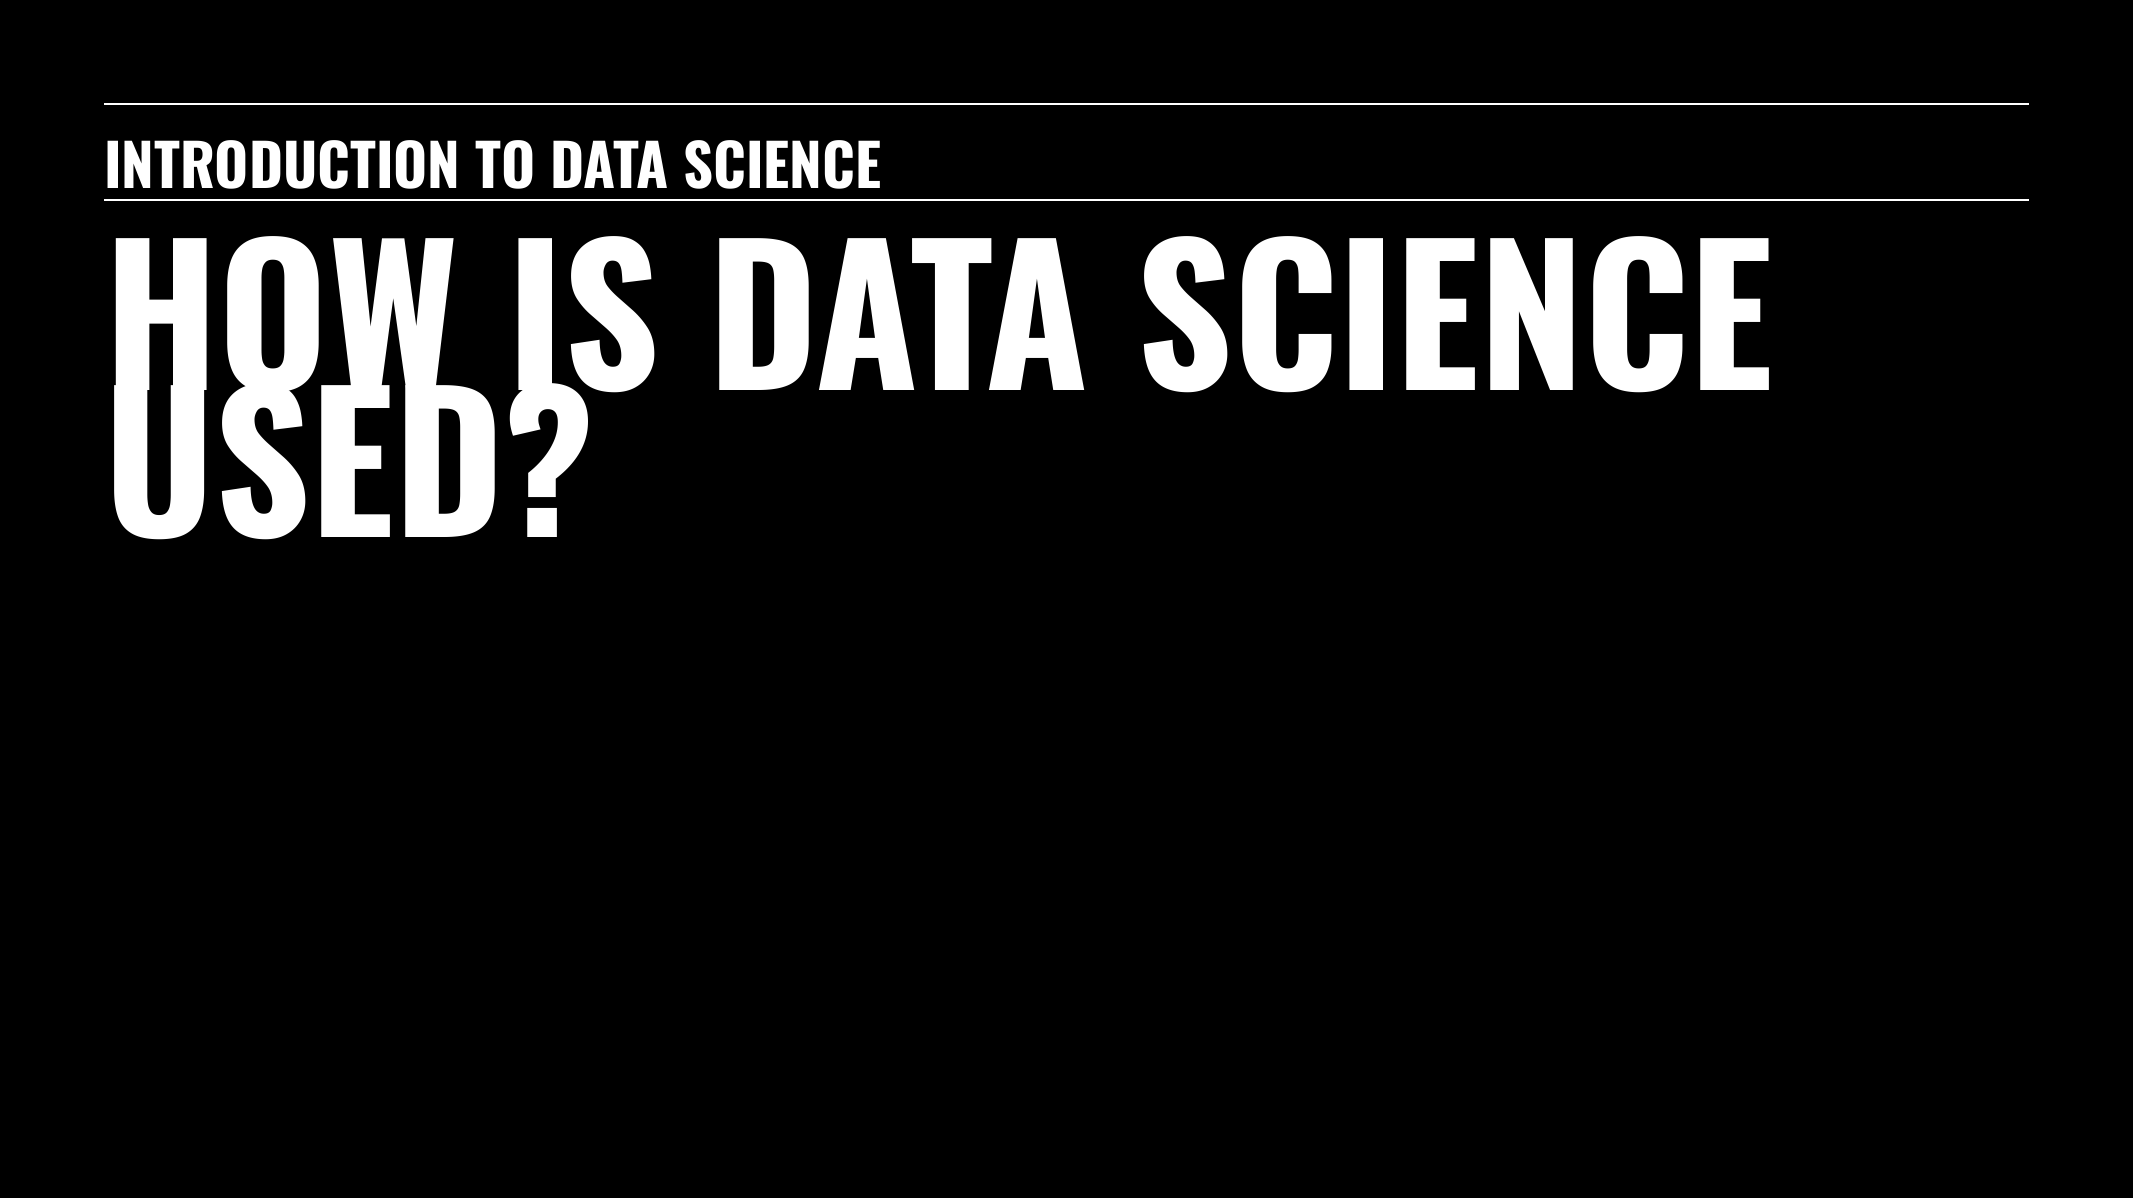

INTRODUCTION TO DATA SCIENCE
HOW IS DATA SCIENCE USED?